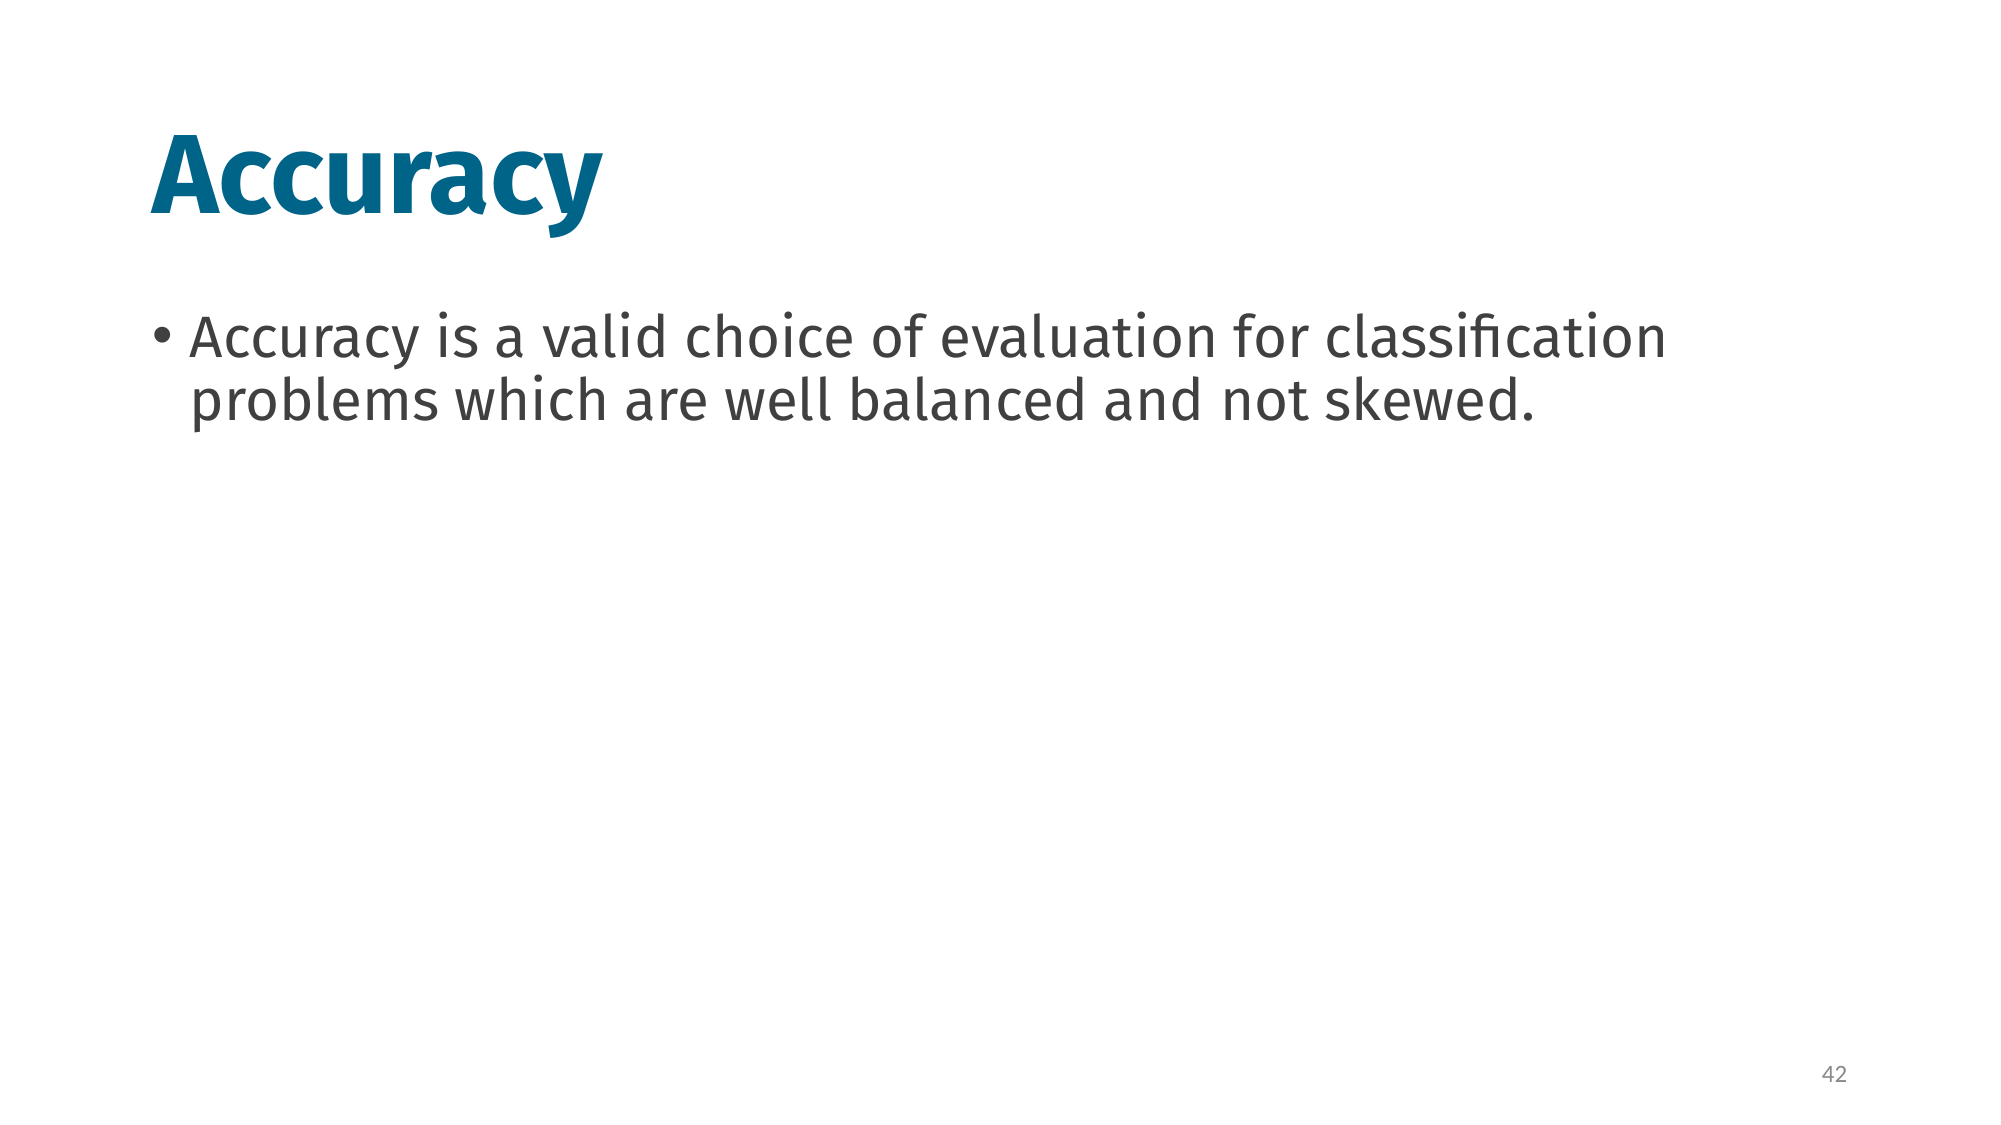

# Accuracy
Accuracy is a valid choice of evaluation for classification problems which are well balanced and not skewed.

42